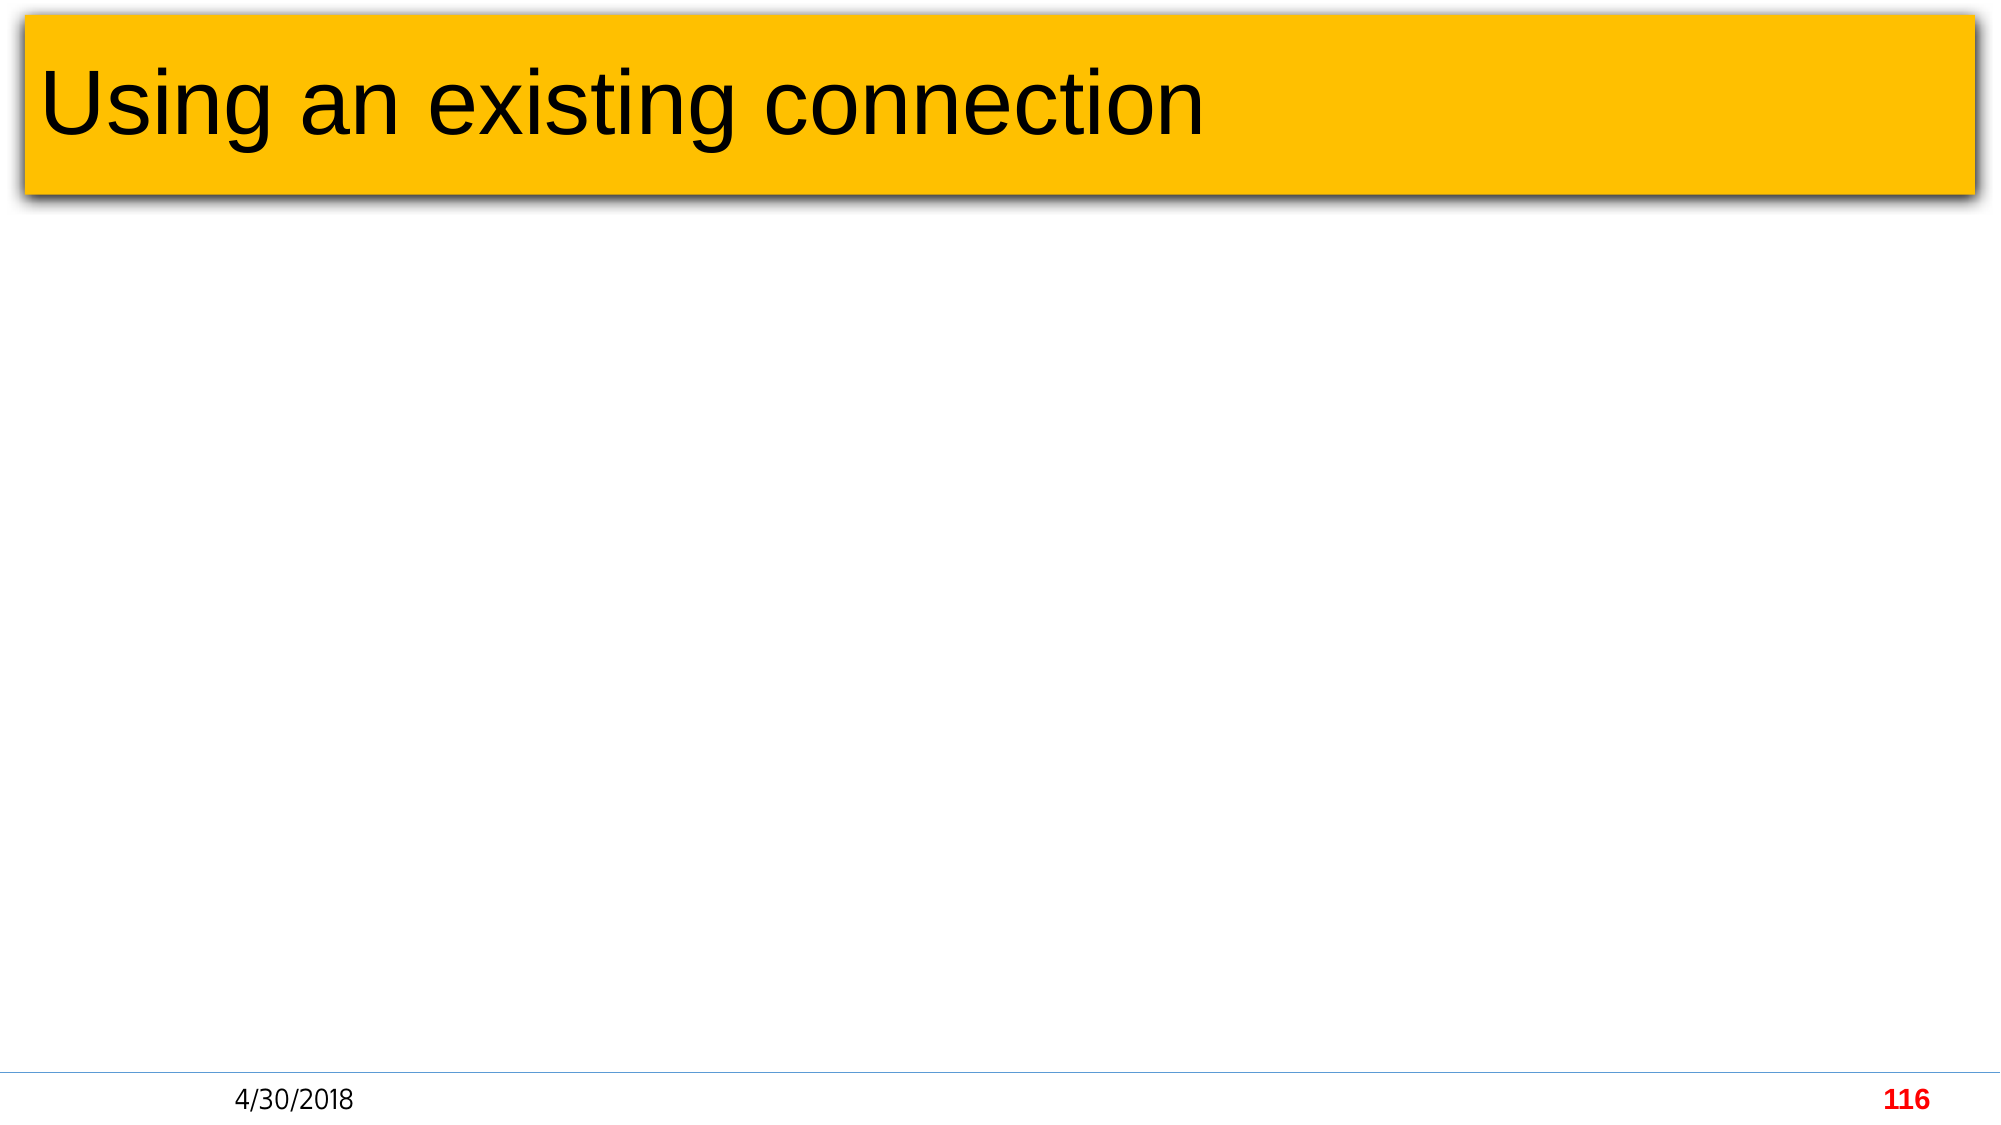

# Using an existing connection

4/30/2018
116